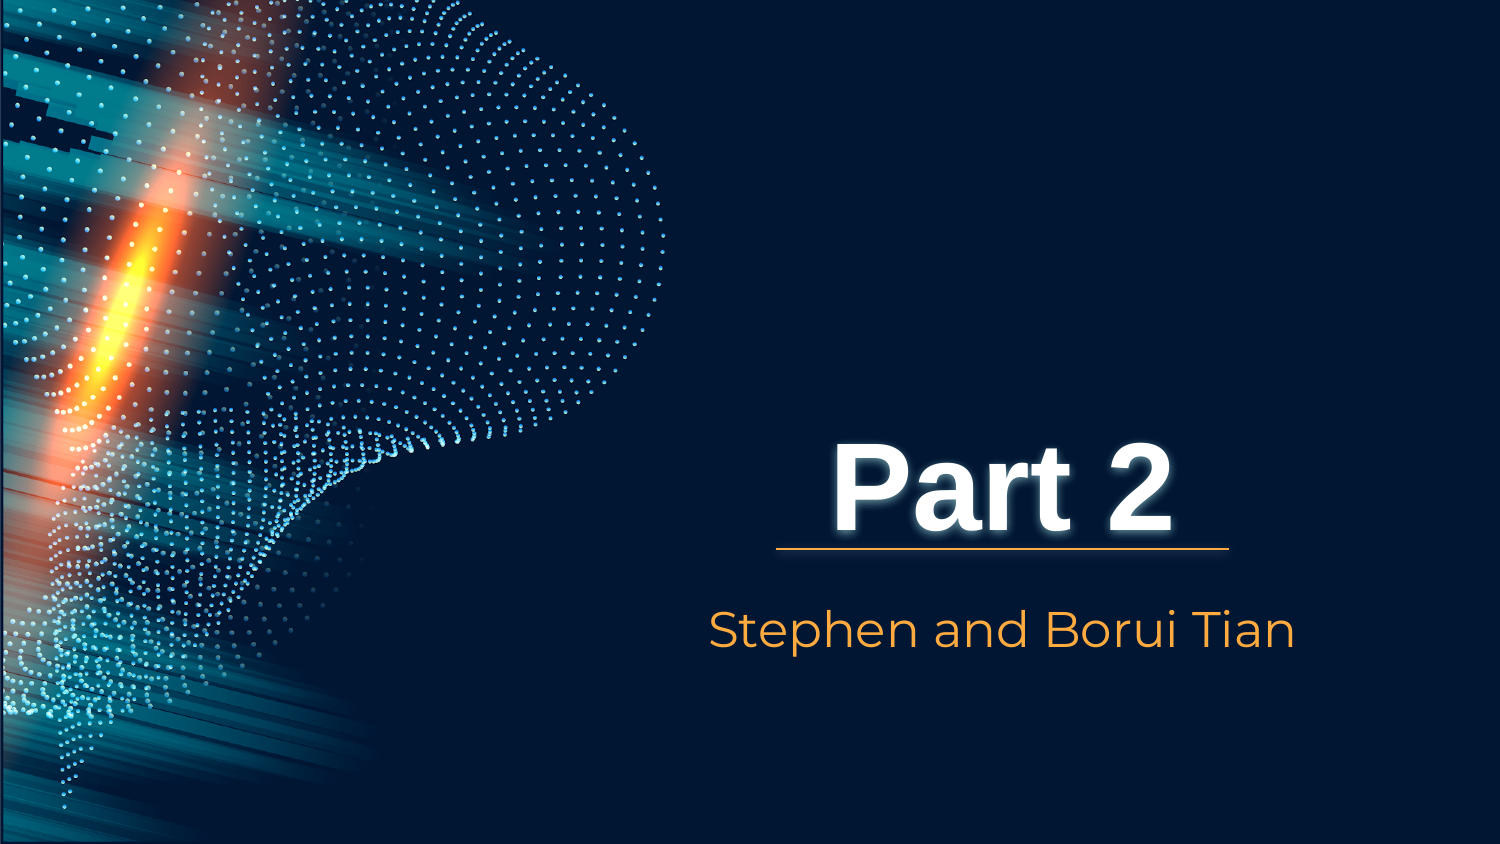

# Part 2
Stephen and Borui Tian